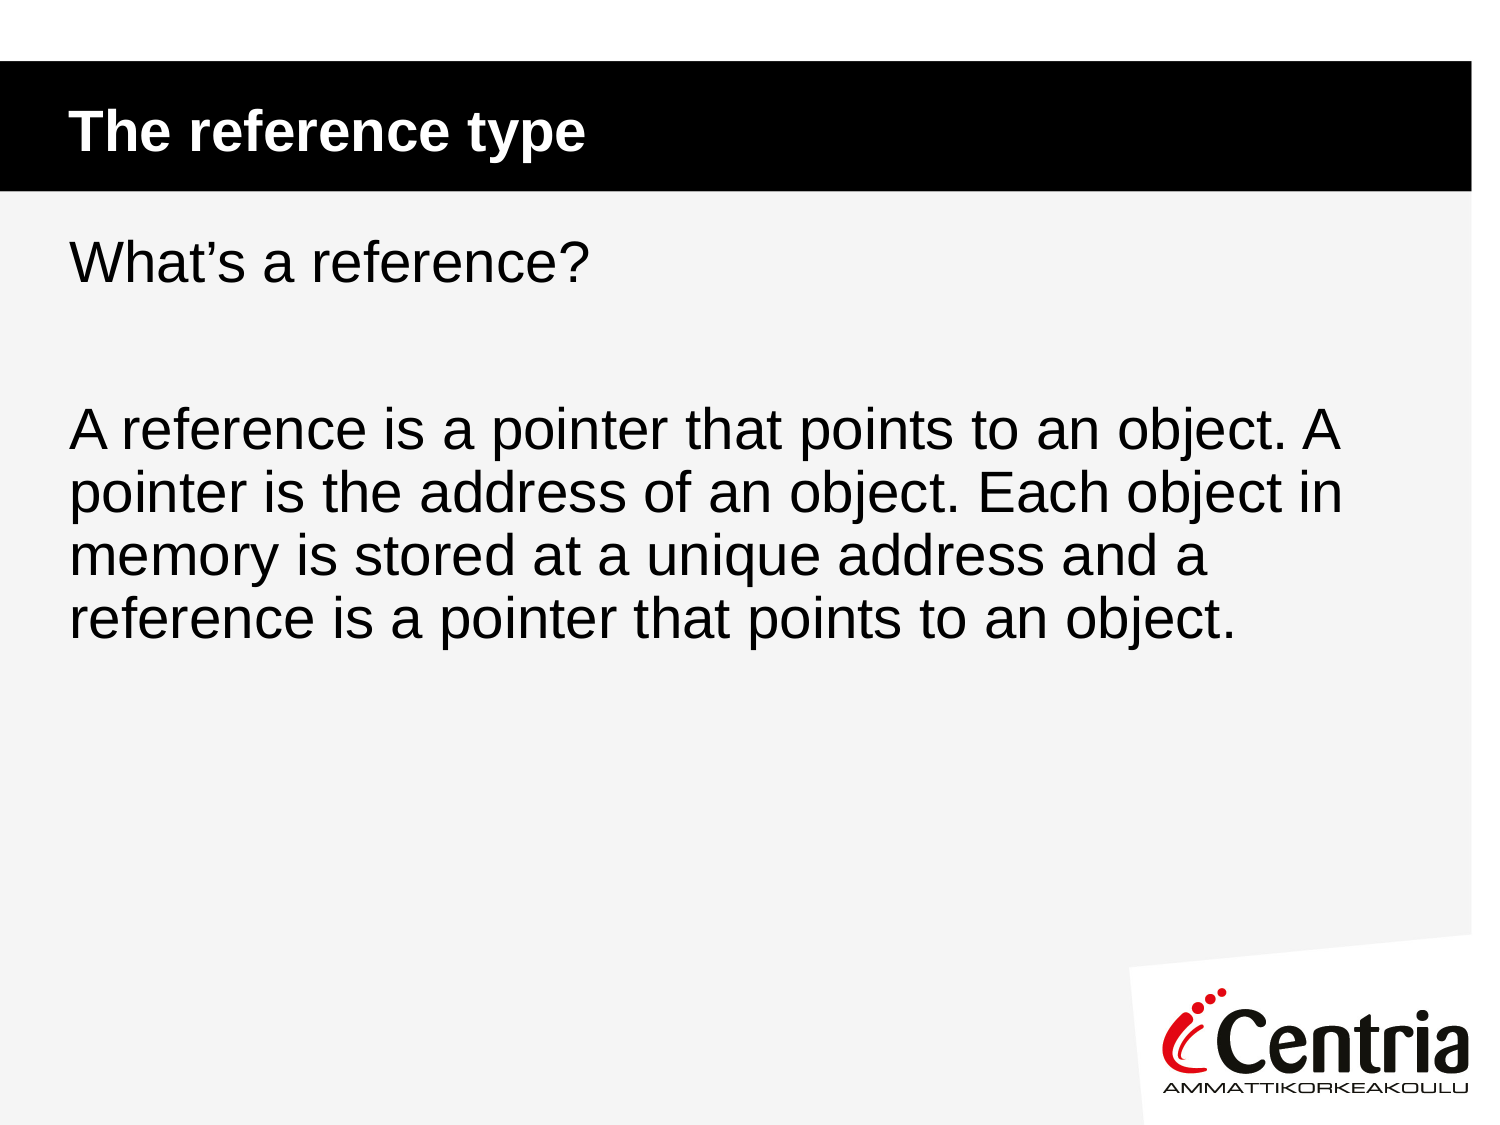

The reference type
What’s a reference?

A reference is a pointer that points to an object. A pointer is the address of an object. Each object in memory is stored at a unique address and a reference is a pointer that points to an object.